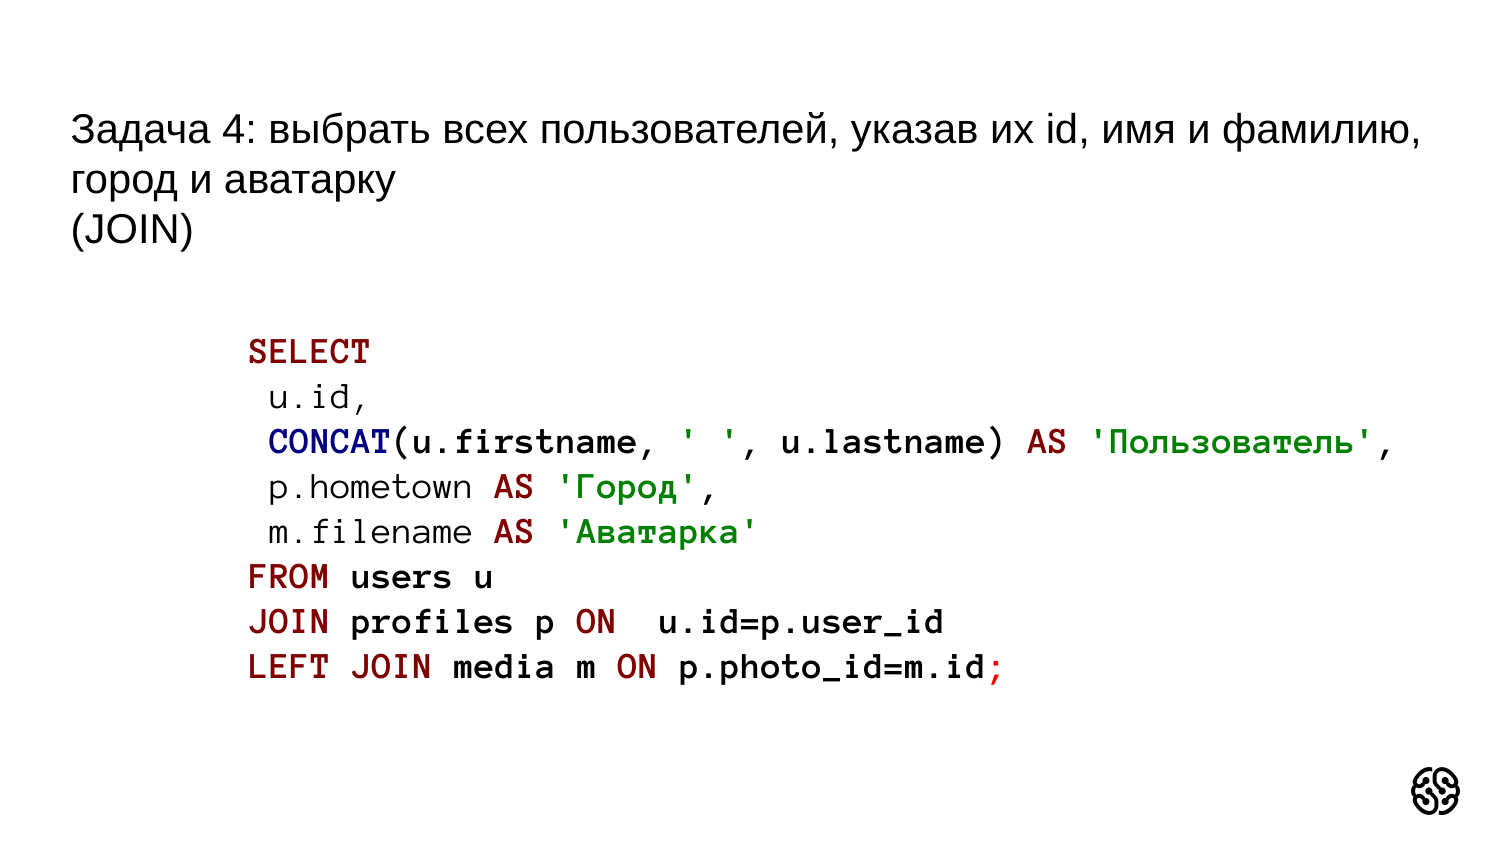

# Задача 4: выбрать всех пользователей, указав их id, имя и фамилию, город и аватарку (JOIN)
SELECT
 u.id,
 CONCAT(u.firstname, ' ', u.lastname) AS 'Пользователь',
 p.hometown AS 'Город',
 m.filename AS 'Аватарка'
FROM users u
JOIN profiles p ON  u.id=p.user_id
LEFT JOIN media m ON p.photo_id=m.id;